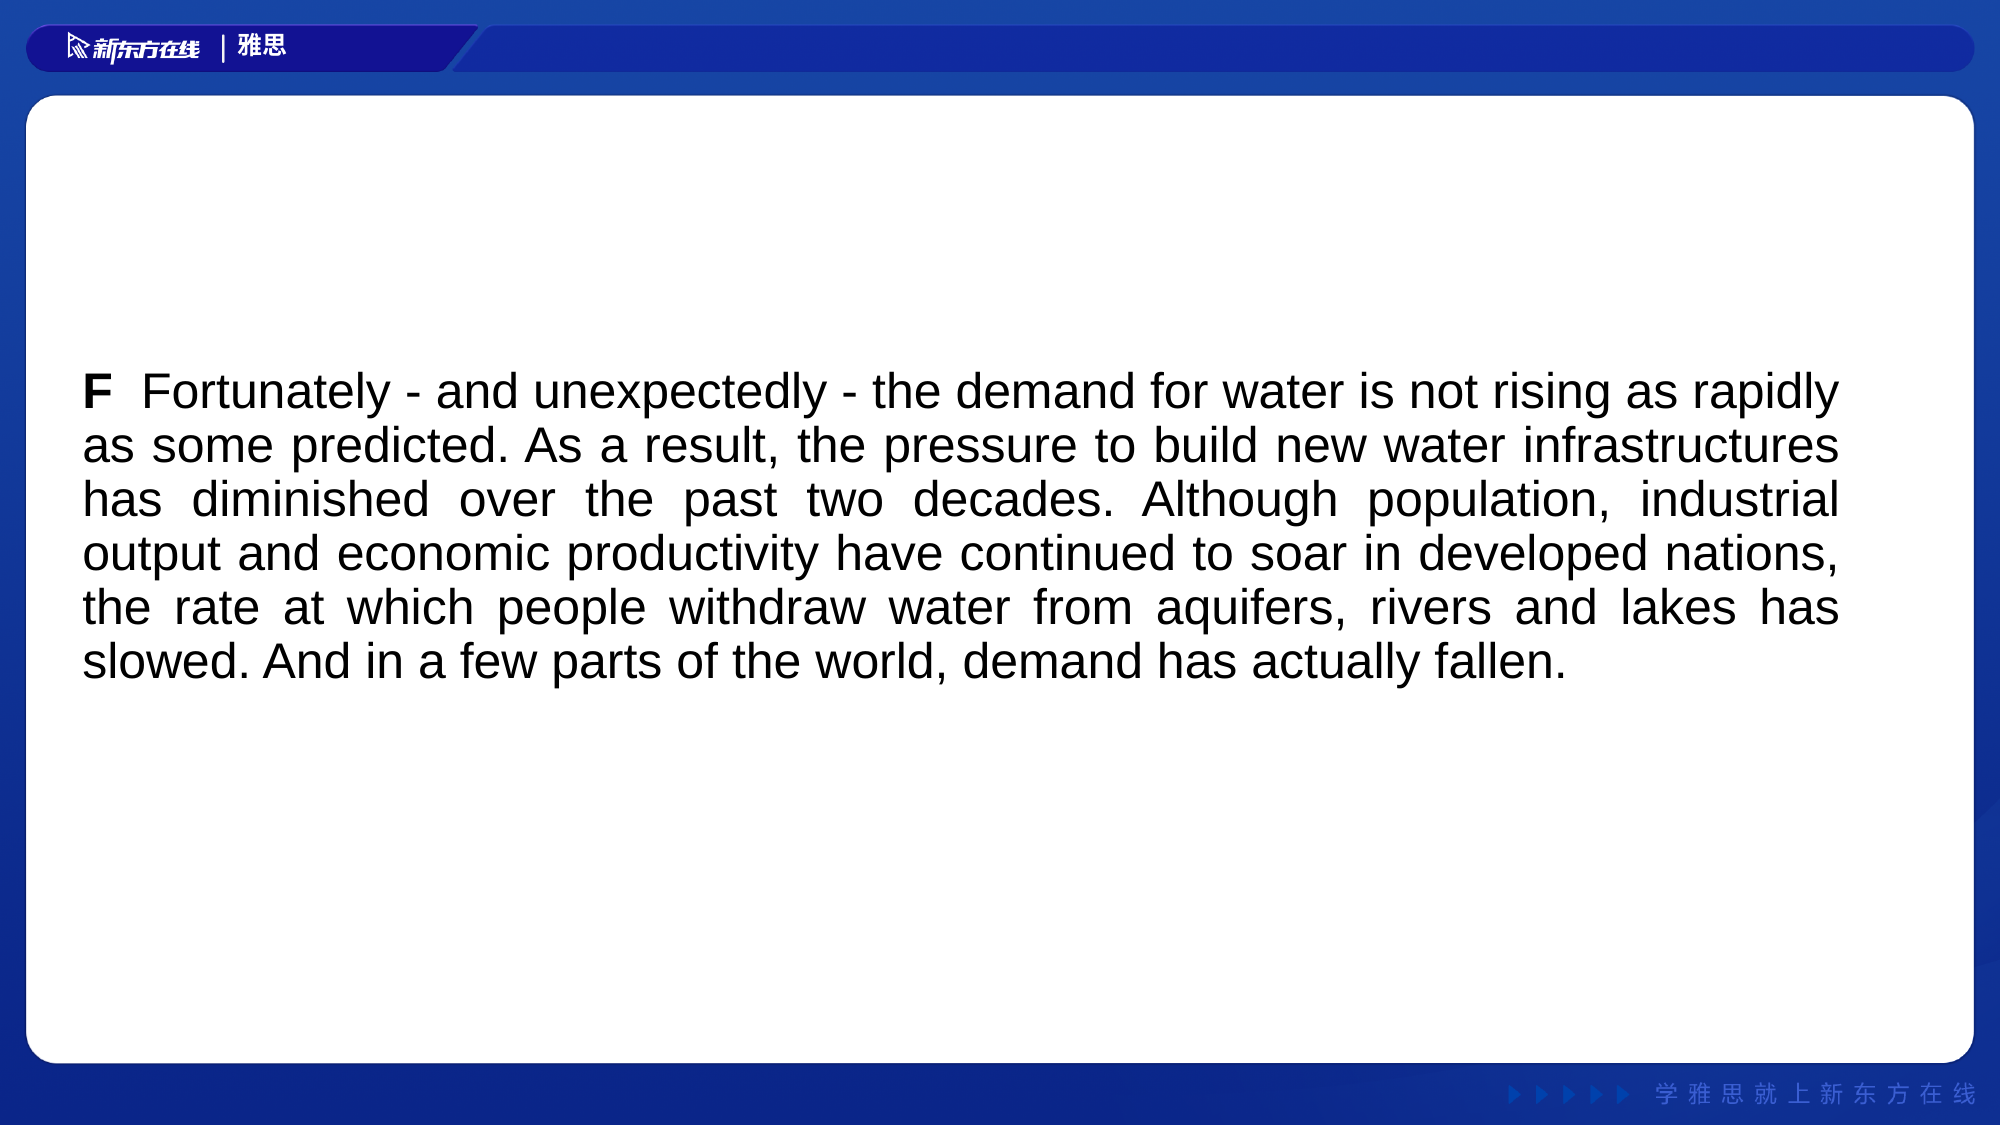

#
F  Fortunately - and unexpectedly - the demand for water is not rising as rapidly as some predicted. As a result, the pressure to build new water infrastructures has diminished over the past two decades. Although population, industrial output and economic productivity have continued to soar in developed nations, the rate at which people withdraw water from aquifers, rivers and lakes has slowed. And in a few parts of the world, demand has actually fallen.